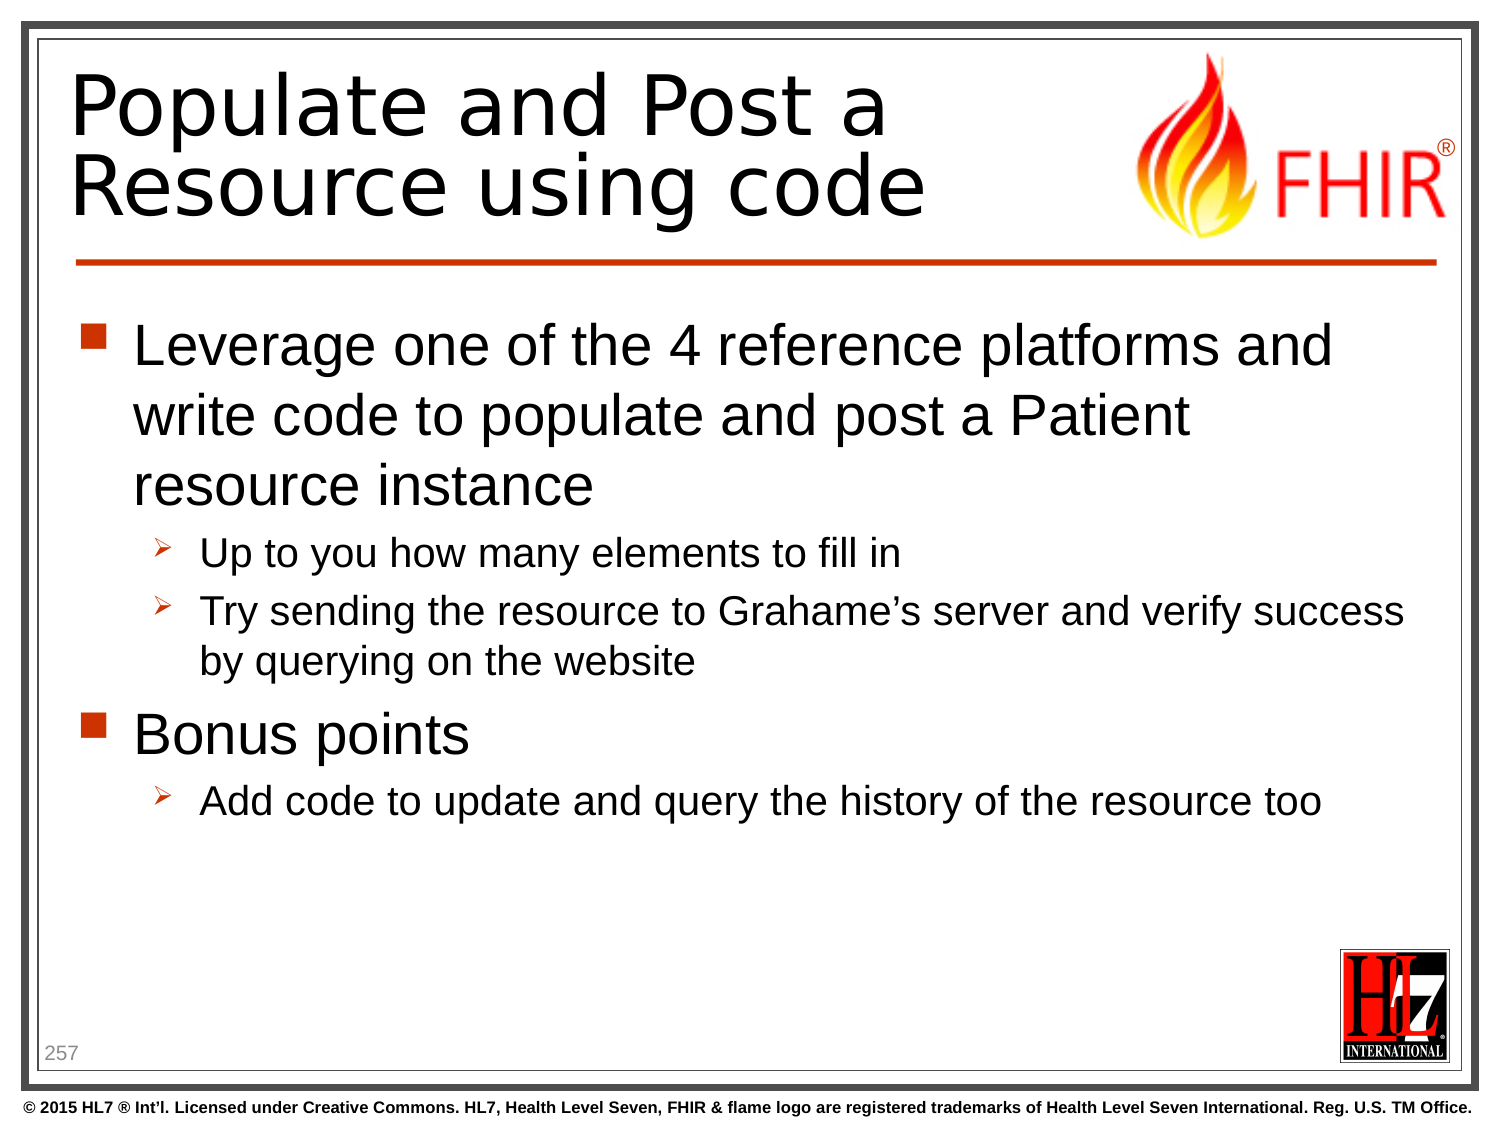

Leverage one of the 4 reference platforms and write code to populate and post a Patient resource instance
Up to you how many elements to fill in
Try sending the resource to Grahame’s server and verify success by querying on the website
Bonus points
Add code to update and query the history of the resource too
# Populate and Post a Resource using code
257